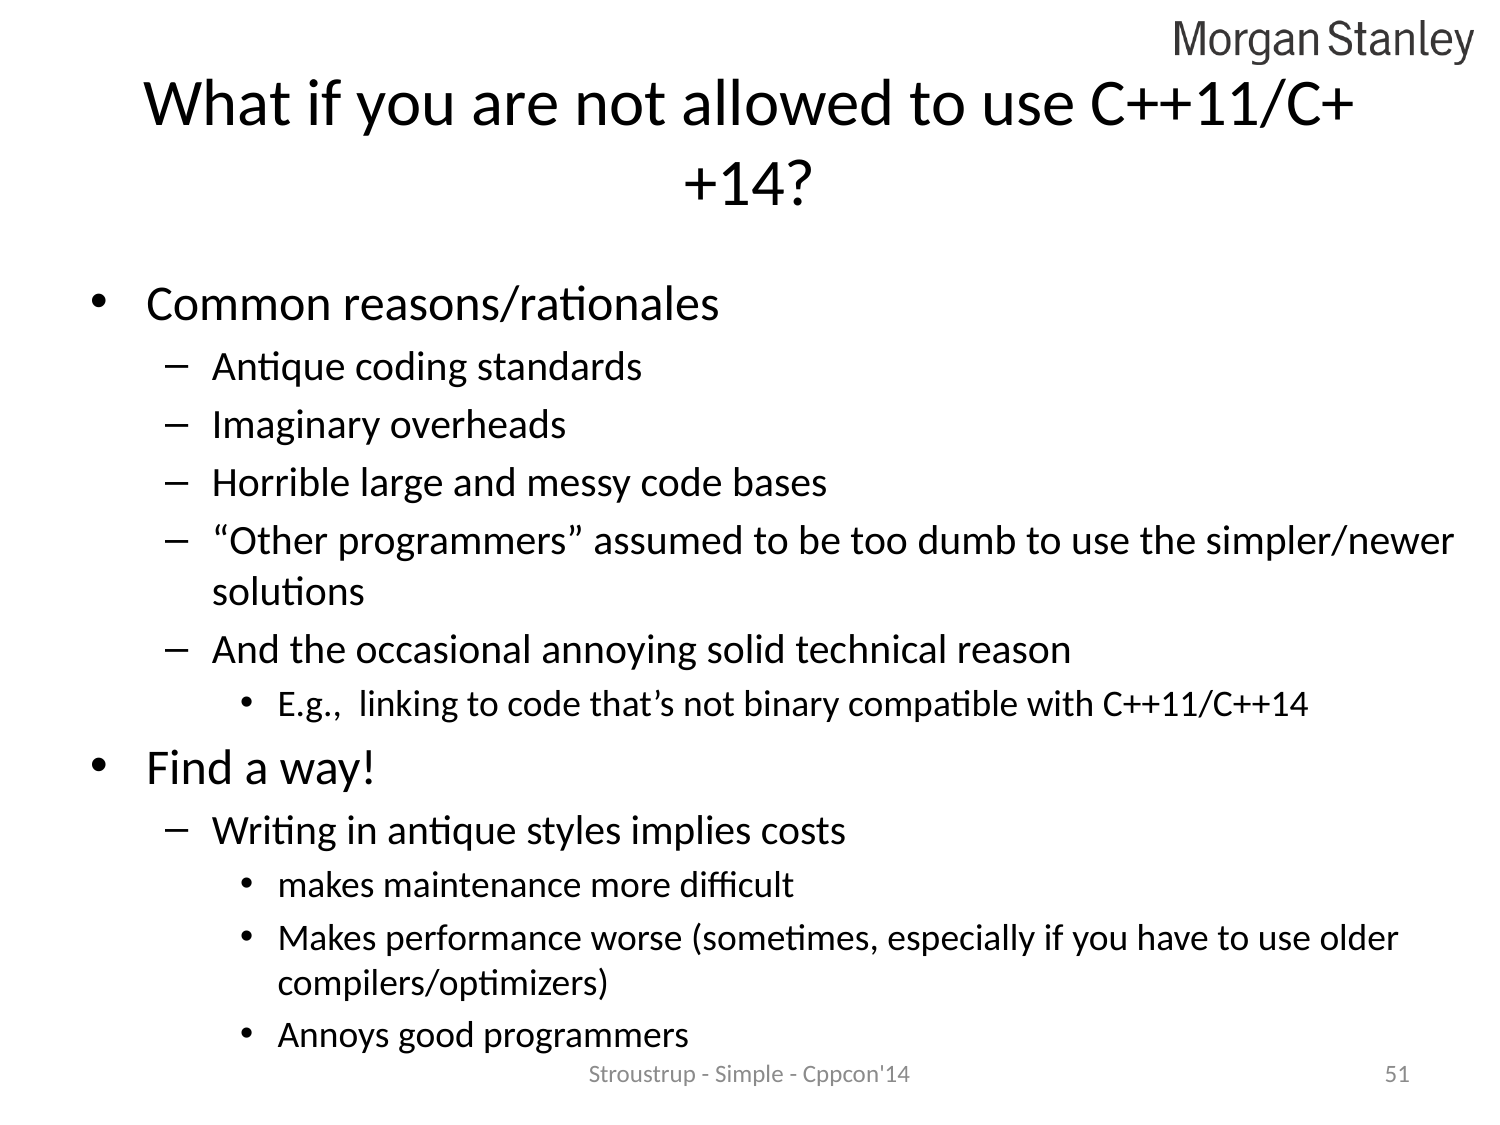

# What if you are not allowed to use C++11/C++14?
Common reasons/rationales
Antique coding standards
Imaginary overheads
Horrible large and messy code bases
“Other programmers” assumed to be too dumb to use the simpler/newer solutions
And the occasional annoying solid technical reason
E.g.,  linking to code that’s not binary compatible with C++11/C++14
Find a way!
Writing in antique styles implies costs
makes maintenance more difficult
Makes performance worse (sometimes, especially if you have to use older compilers/optimizers)
Annoys good programmers
Stroustrup - Simple - Cppcon'14
51